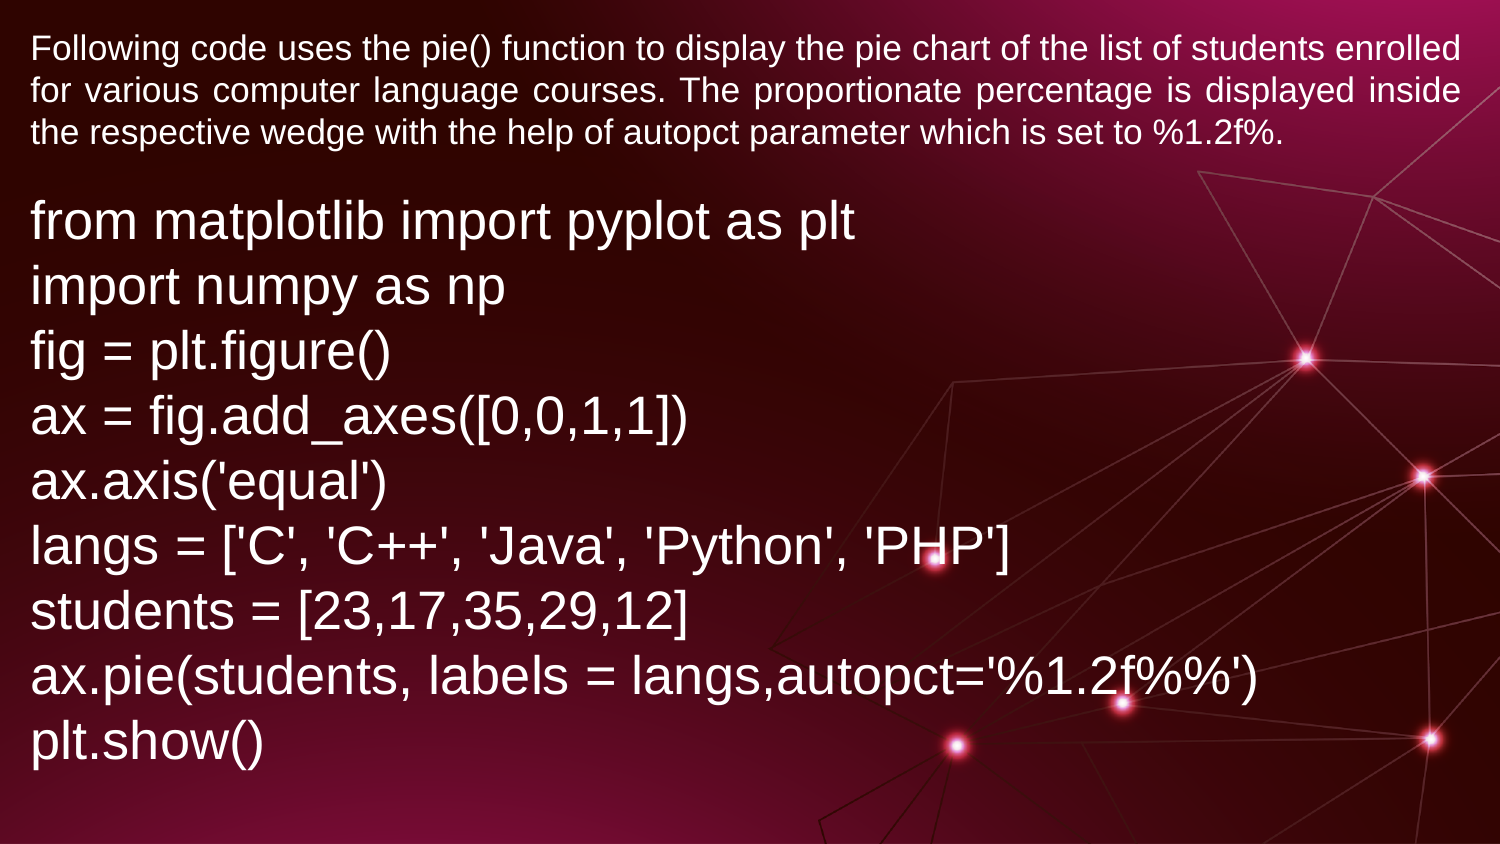

Following code uses the pie() function to display the pie chart of the list of students enrolled for various computer language courses. The proportionate percentage is displayed inside the respective wedge with the help of autopct parameter which is set to %1.2f%.
from matplotlib import pyplot as plt
import numpy as np
fig = plt.figure()
ax = fig.add_axes([0,0,1,1])
ax.axis('equal')
langs = ['C', 'C++', 'Java', 'Python', 'PHP']
students = [23,17,35,29,12]
ax.pie(students, labels = langs,autopct='%1.2f%%')
plt.show()